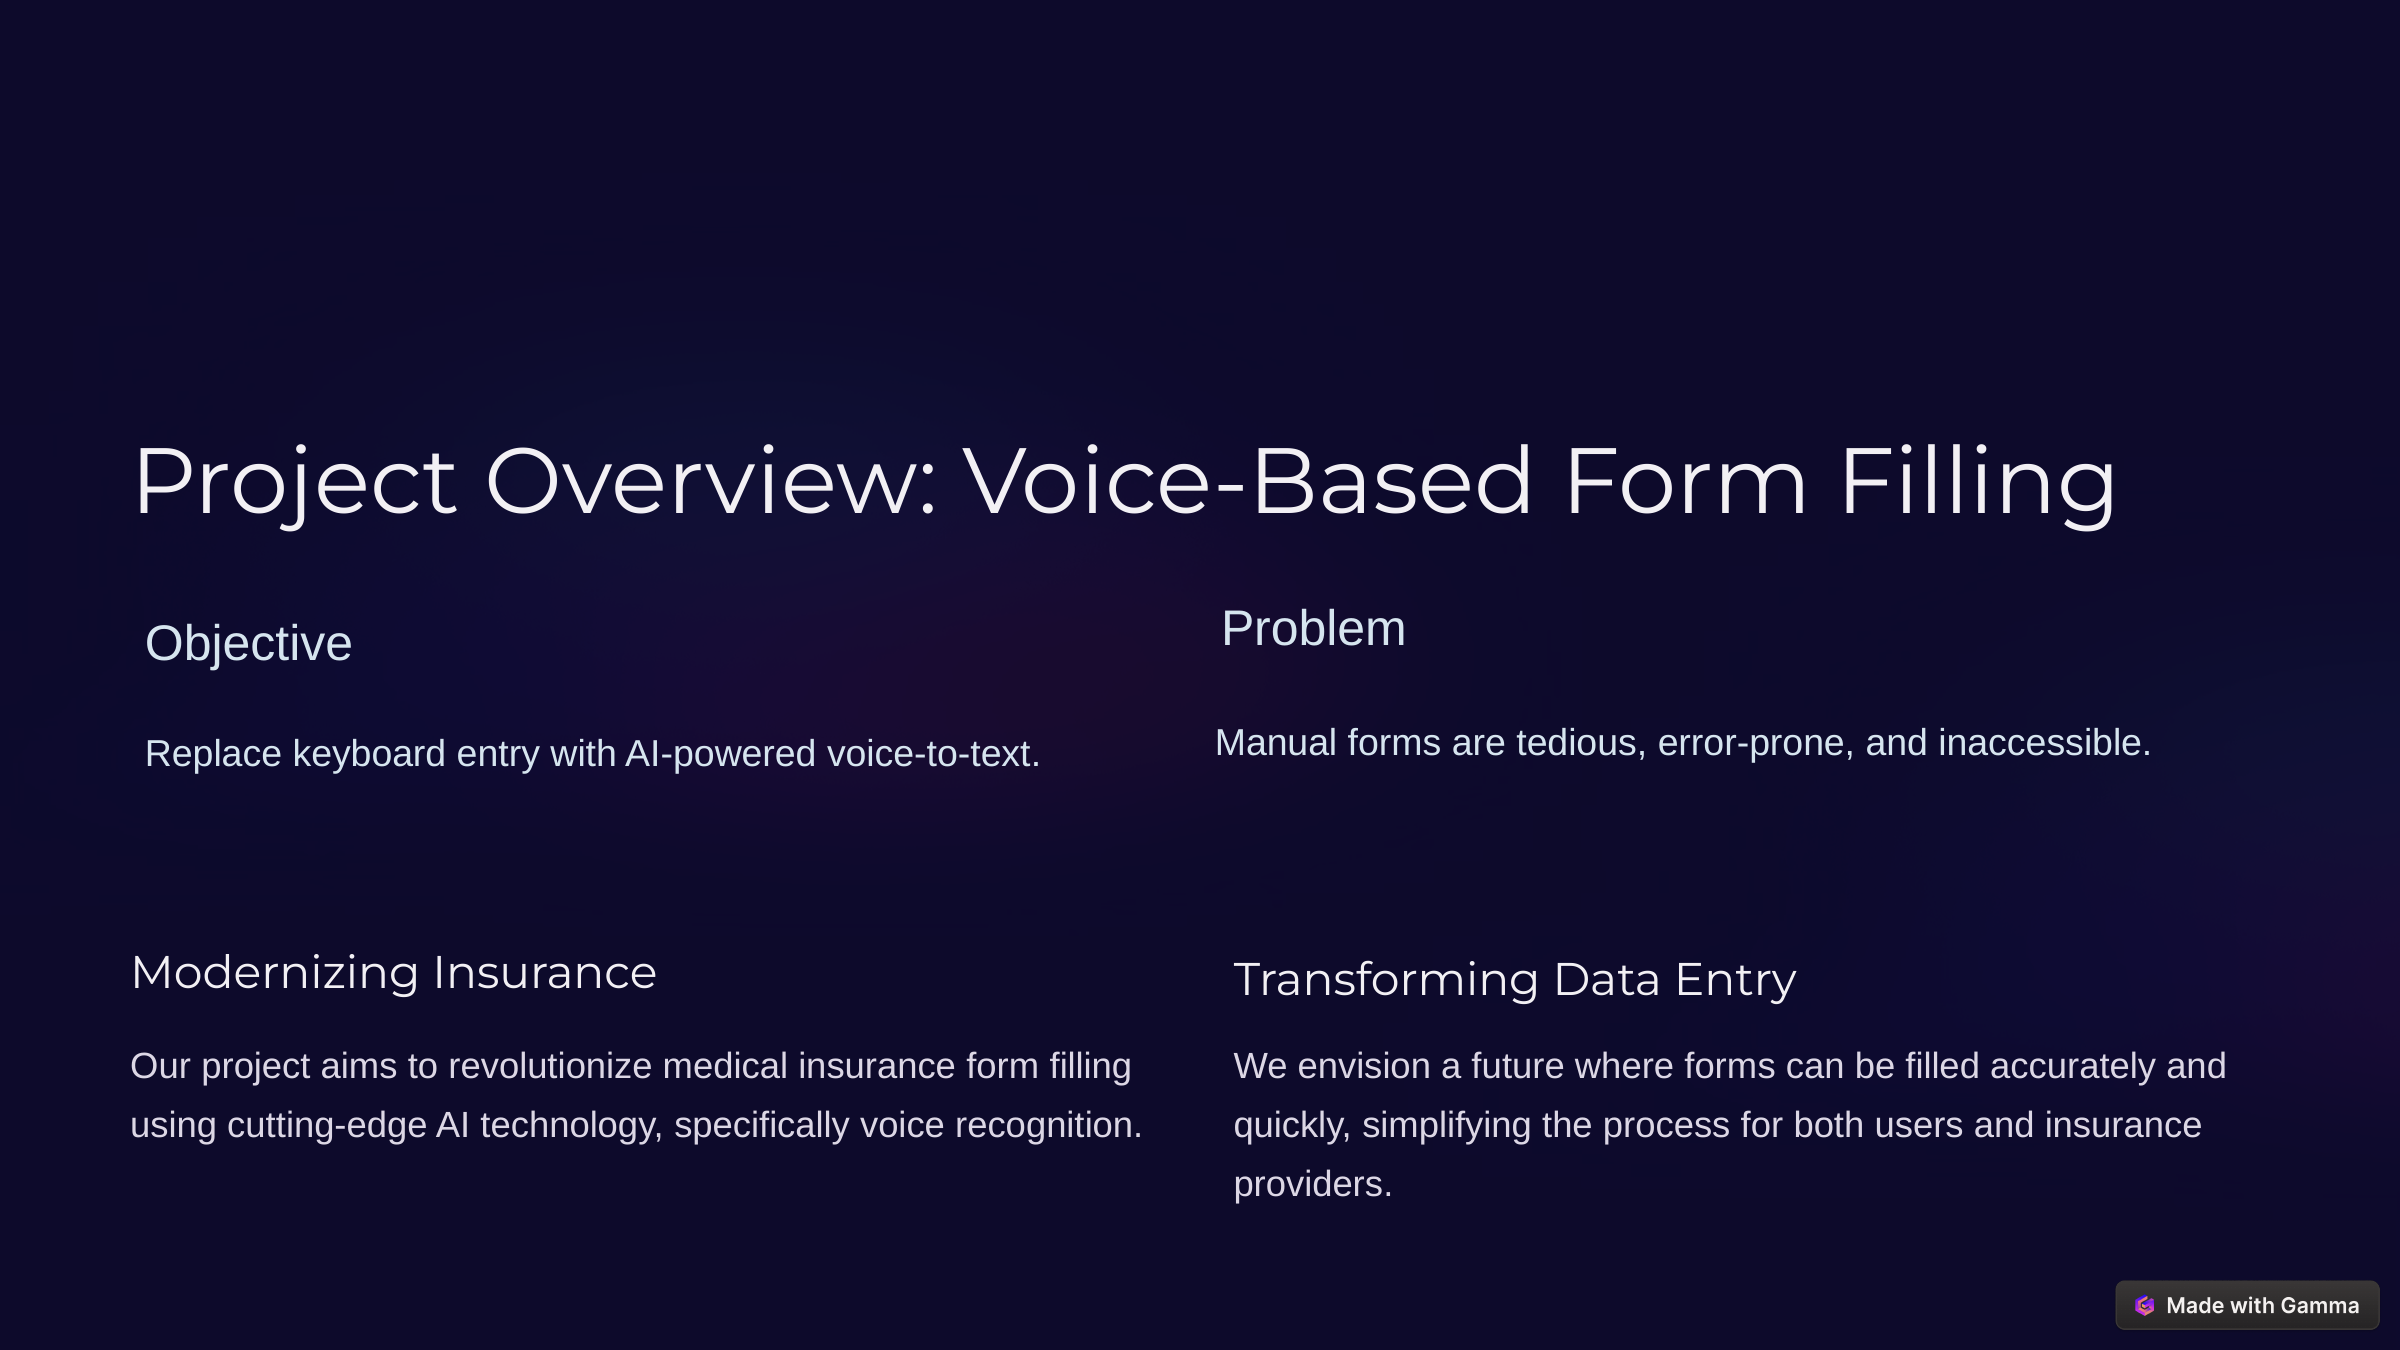

Project Overview: Voice-Based Form Filling
Problem
Objective
Manual forms are tedious, error-prone, and inaccessible.
Replace keyboard entry with AI-powered voice-to-text.
Modernizing Insurance
Transforming Data Entry
Our project aims to revolutionize medical insurance form filling using cutting-edge AI technology, specifically voice recognition.
We envision a future where forms can be filled accurately and quickly, simplifying the process for both users and insurance providers.